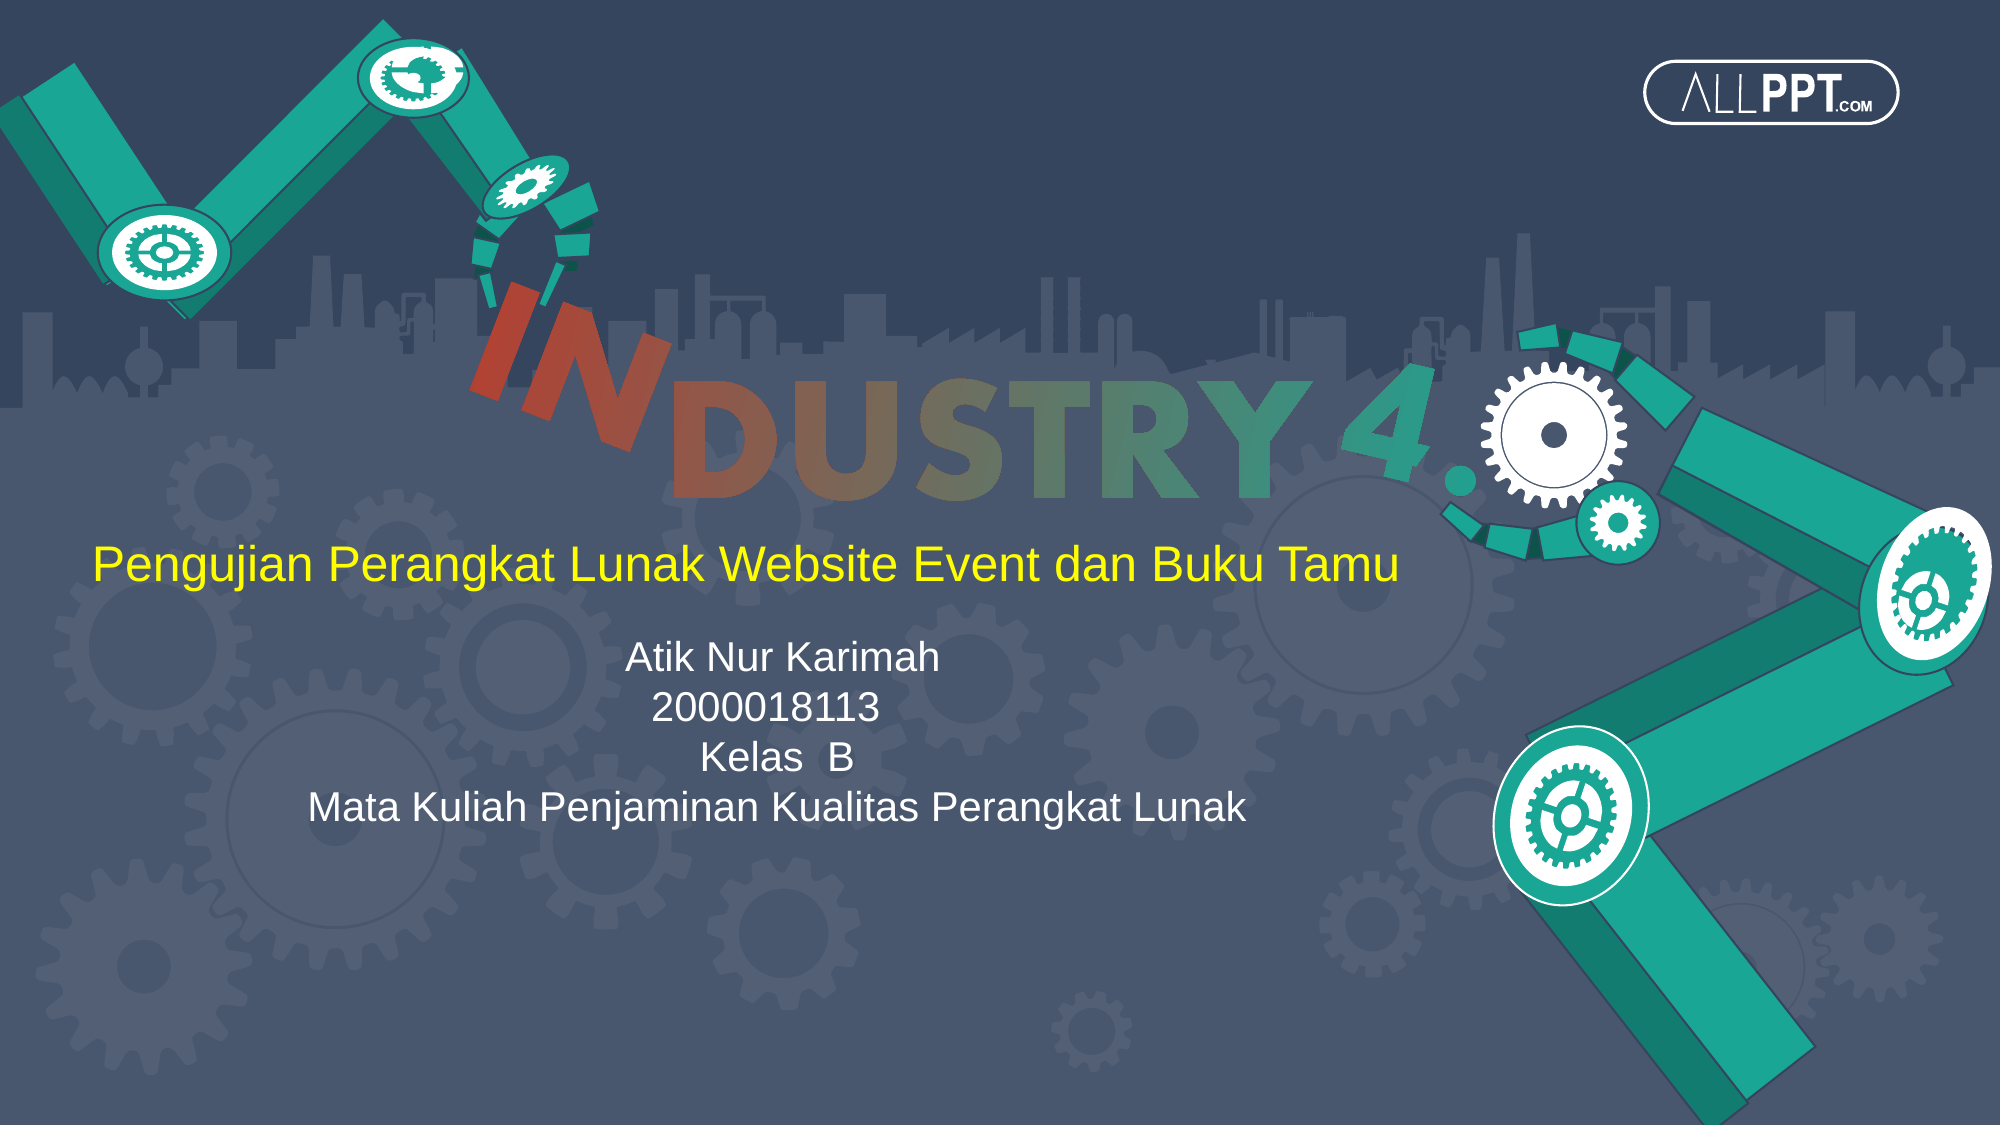

Pengujian Perangkat Lunak Website Event dan Buku Tamu
 Atik Nur Karimah
  2000018113
Kelas  B
Mata Kuliah Penjaminan Kualitas Perangkat Lunak